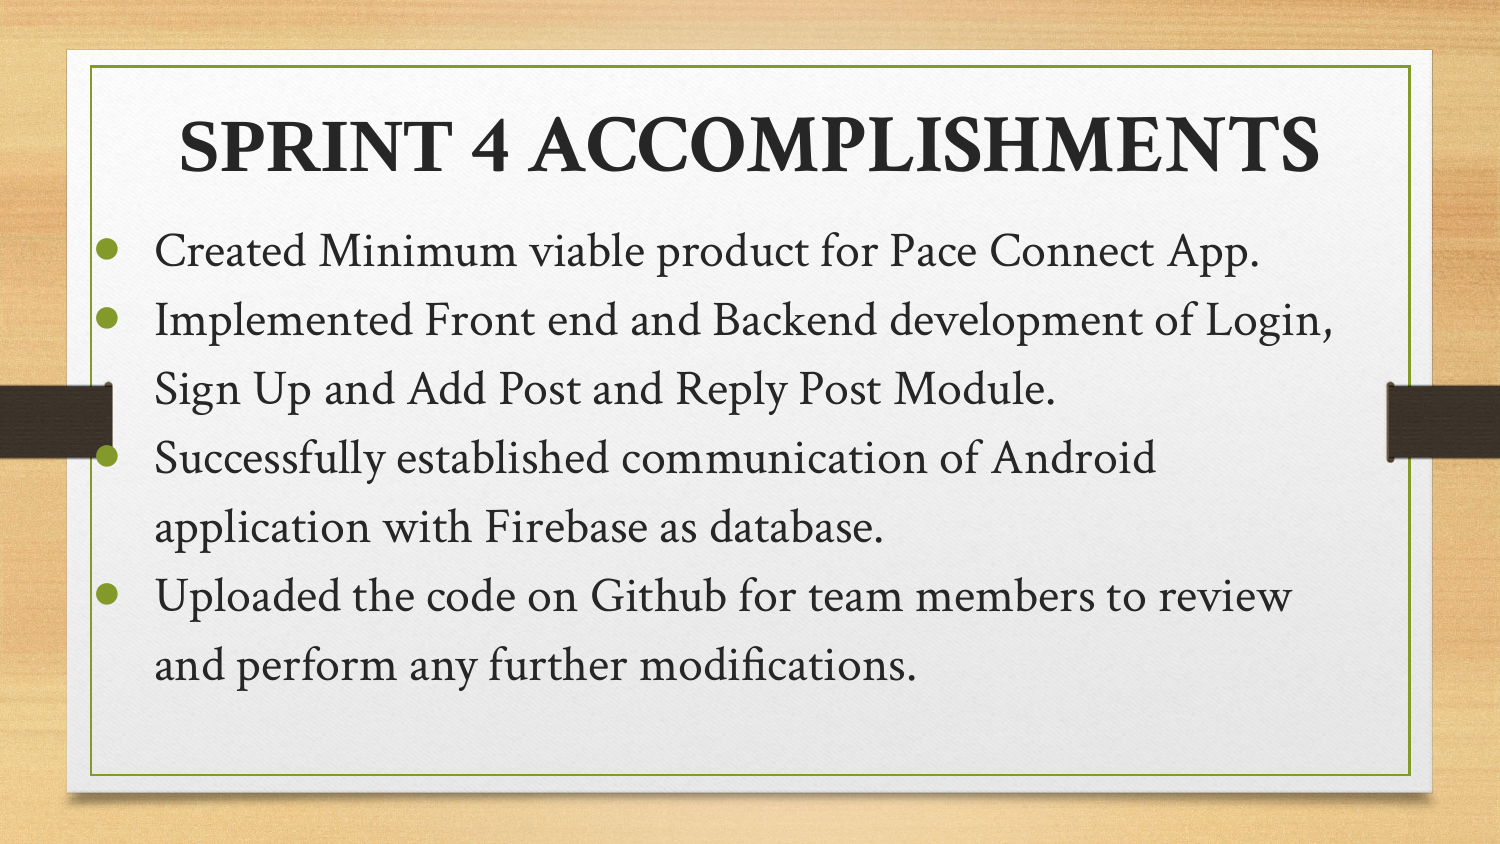

# SPRINT 4 ACCOMPLISHMENTS
Created Minimum viable product for Pace Connect App.
Implemented Front end and Backend development of Login, Sign Up and Add Post and Reply Post Module.
Successfully established communication of Android application with Firebase as database.
Uploaded the code on Github for team members to review and perform any further modifications.